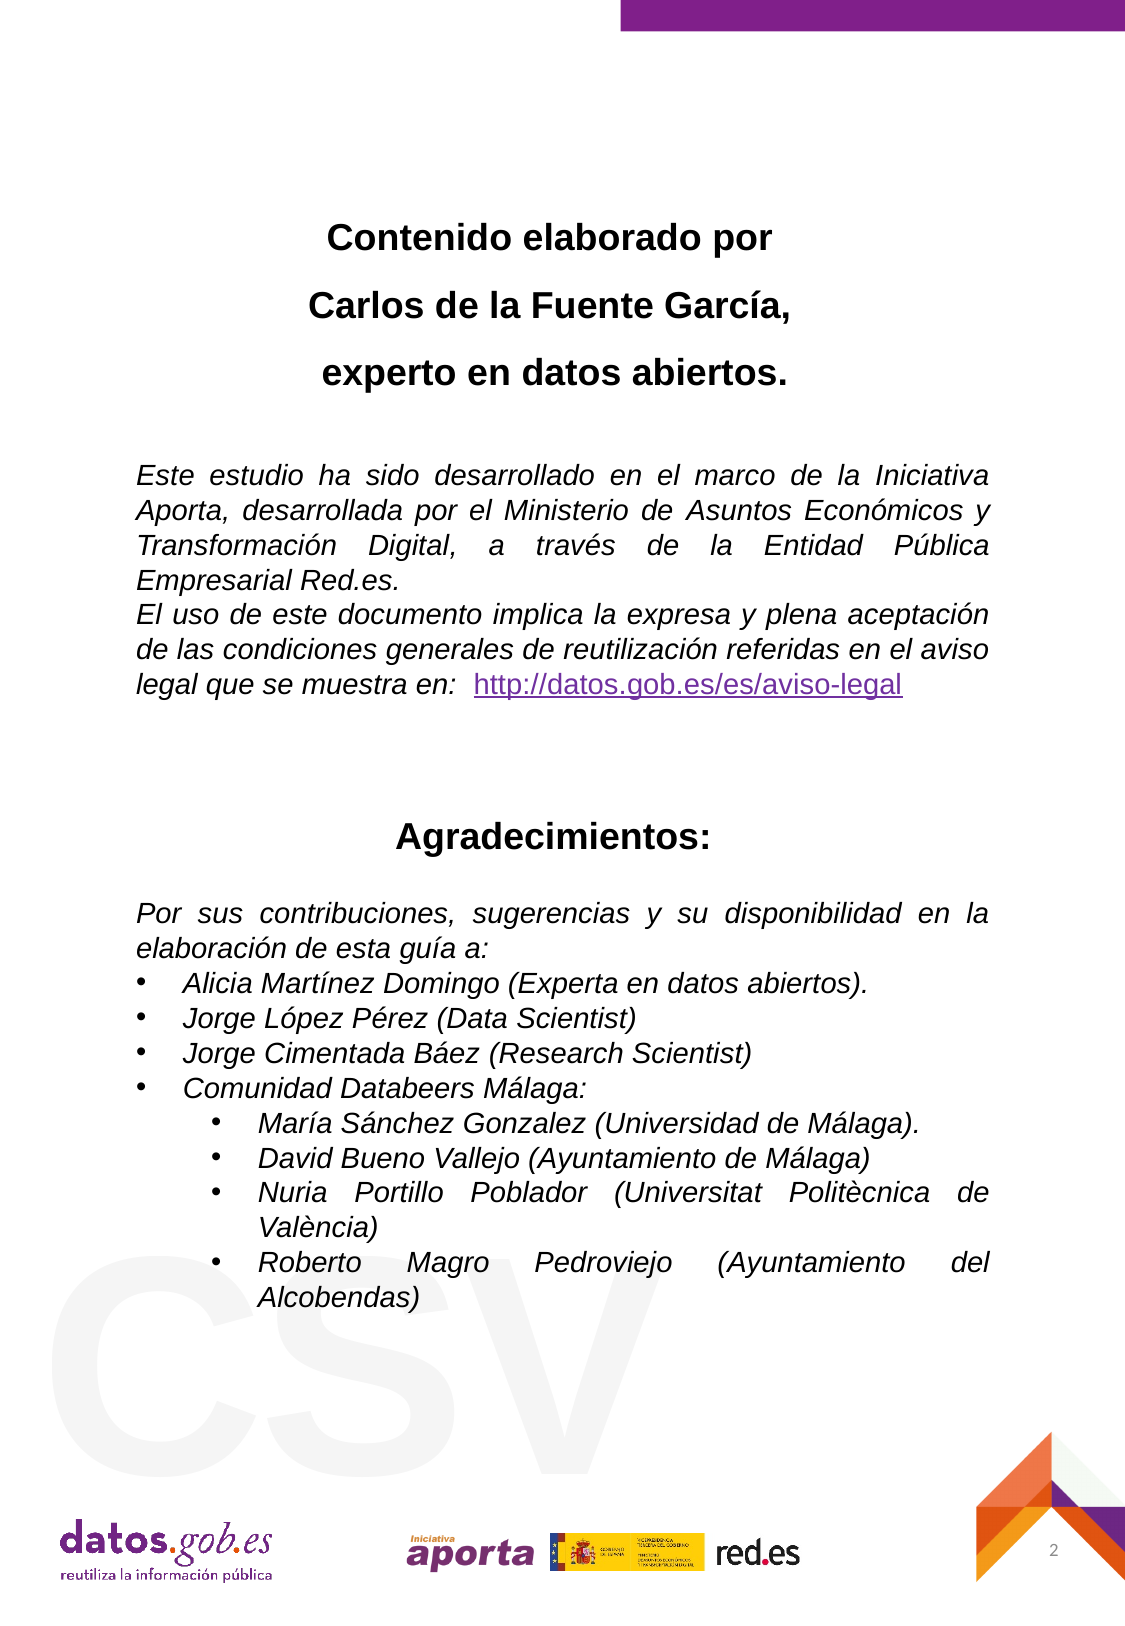

Contenido elaborado por
Carlos de la Fuente García,
experto en datos abiertos.
Este estudio ha sido desarrollado en el marco de la Iniciativa Aporta, desarrollada por el Ministerio de Asuntos Económicos y Transformación Digital, a través de la Entidad Pública Empresarial Red.es.
El uso de este documento implica la expresa y plena aceptación de las condiciones generales de reutilización referidas en el aviso legal que se muestra en:  http://datos.gob.es/es/aviso-legal
Agradecimientos:
Por sus contribuciones, sugerencias y su disponibilidad en la elaboración de esta guía a:
Alicia Martínez Domingo (Experta en datos abiertos).
Jorge López Pérez (Data Scientist)
Jorge Cimentada Báez (Research Scientist)
Comunidad Databeers Málaga:
María Sánchez Gonzalez (Universidad de Málaga).
David Bueno Vallejo (Ayuntamiento de Málaga)
Nuria Portillo Poblador (Universitat Politècnica de València)
Roberto Magro Pedroviejo (Ayuntamiento del Alcobendas)

2